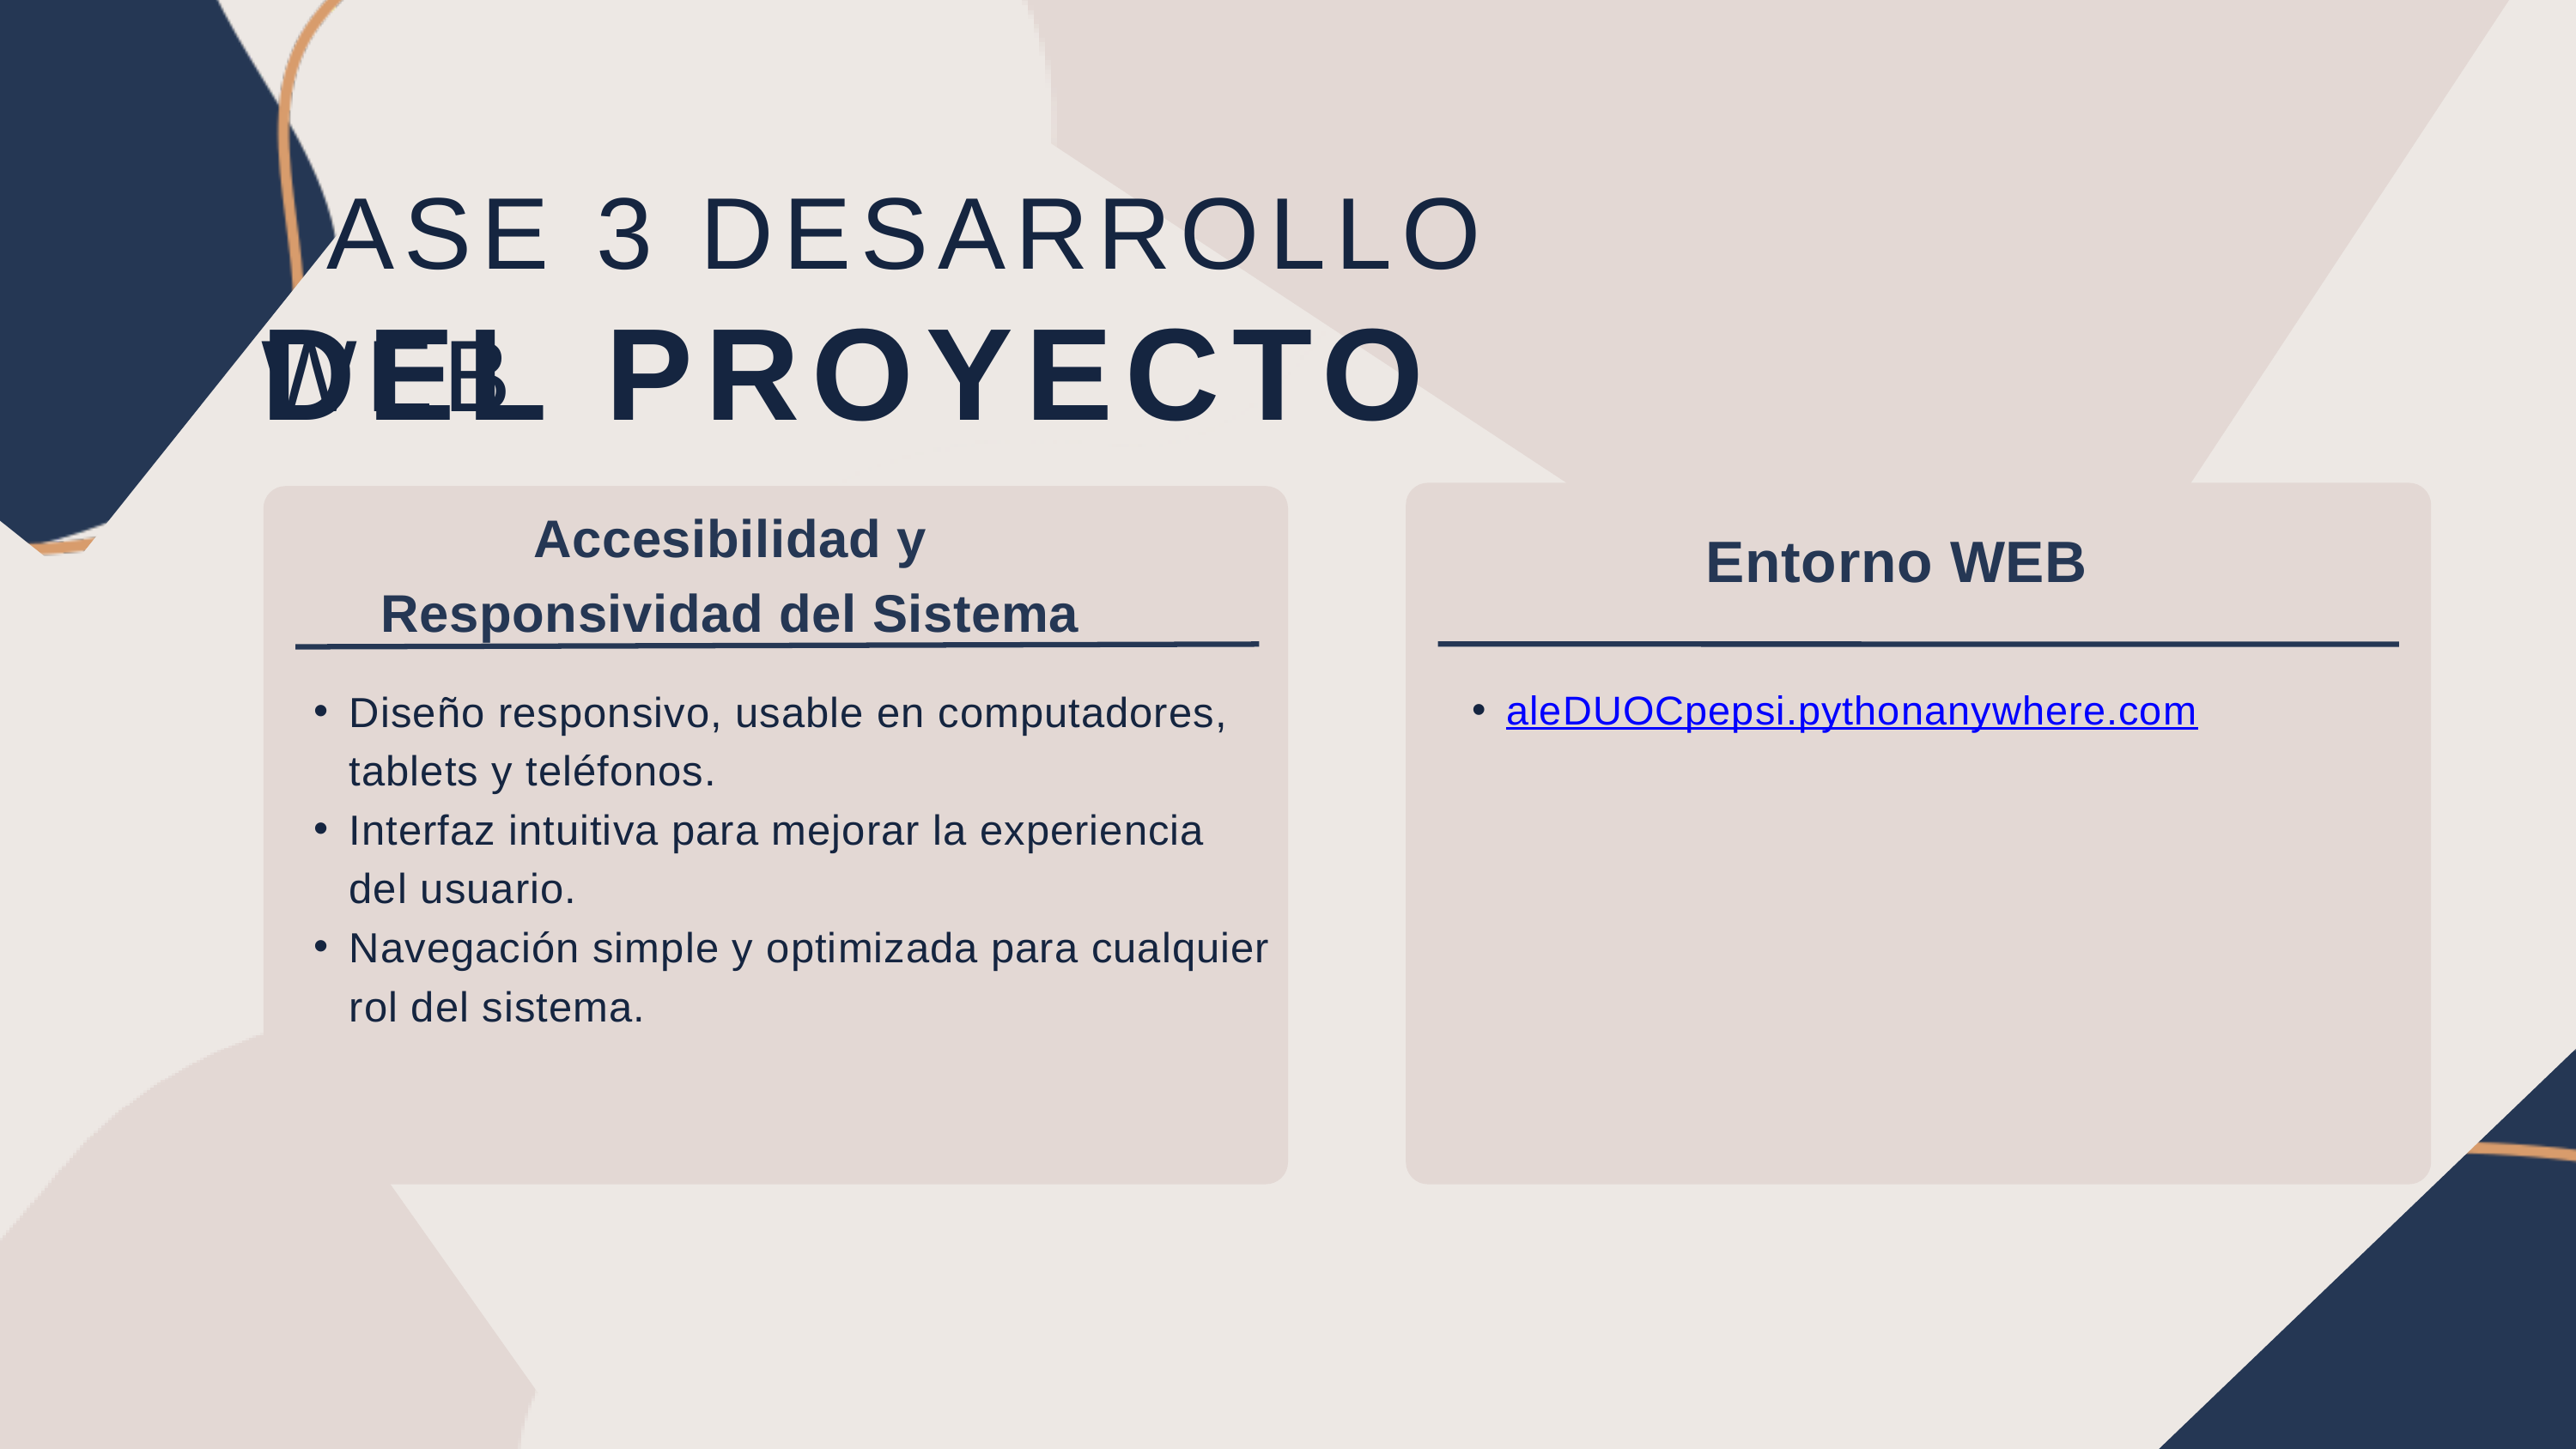

FASE 3 DESARROLLO WEB
DEL PROYECTO APT

Accesibilidad y Responsividad del Sistema
Entorno WEB

Diseño responsivo, usable en computadores, tablets y teléfonos.
Interfaz intuitiva para mejorar la experiencia del usuario.
Navegación simple y optimizada para cualquier rol del sistema.
aleDUOCpepsi.pythonanywhere.com